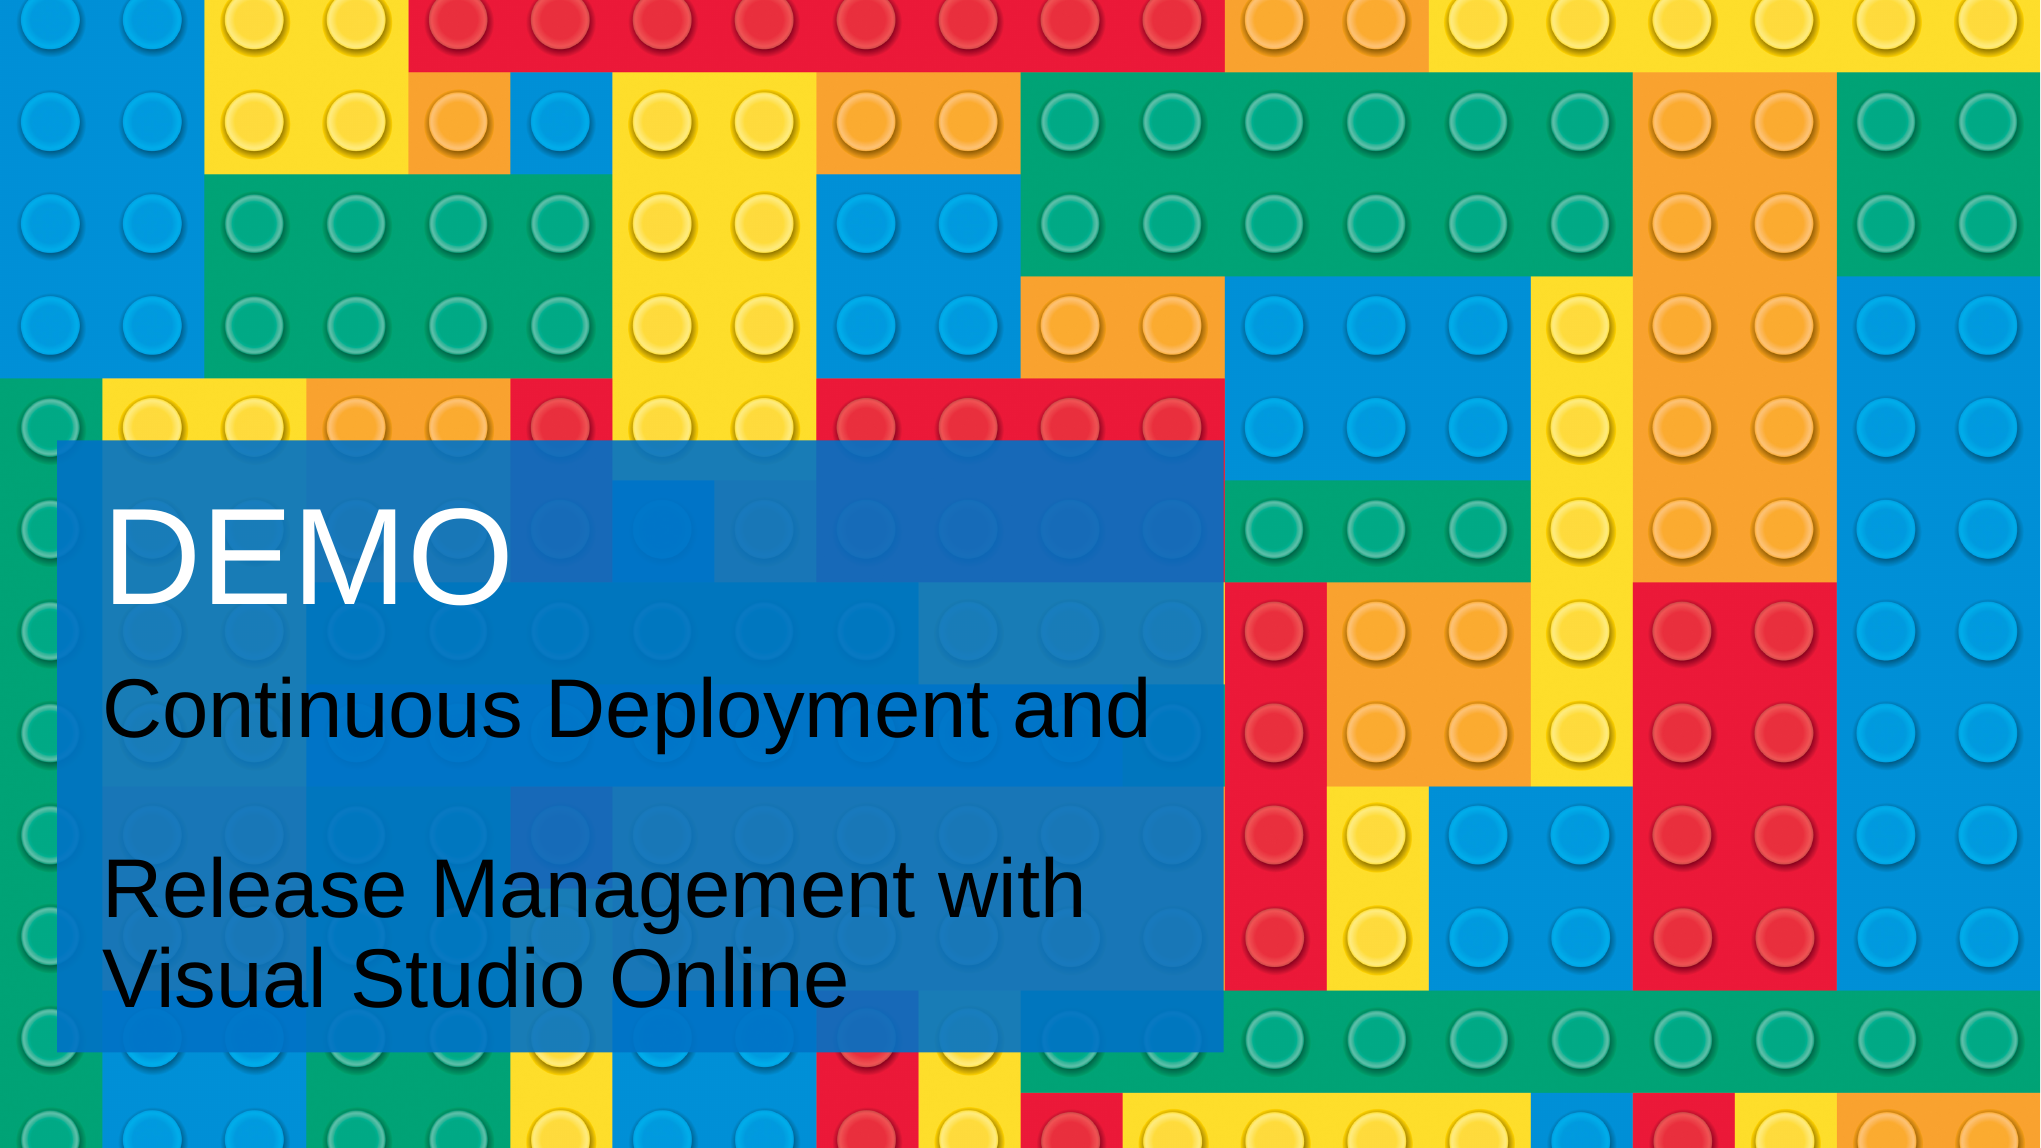

Continuous Deployment and
Release Management with
Visual Studio Online